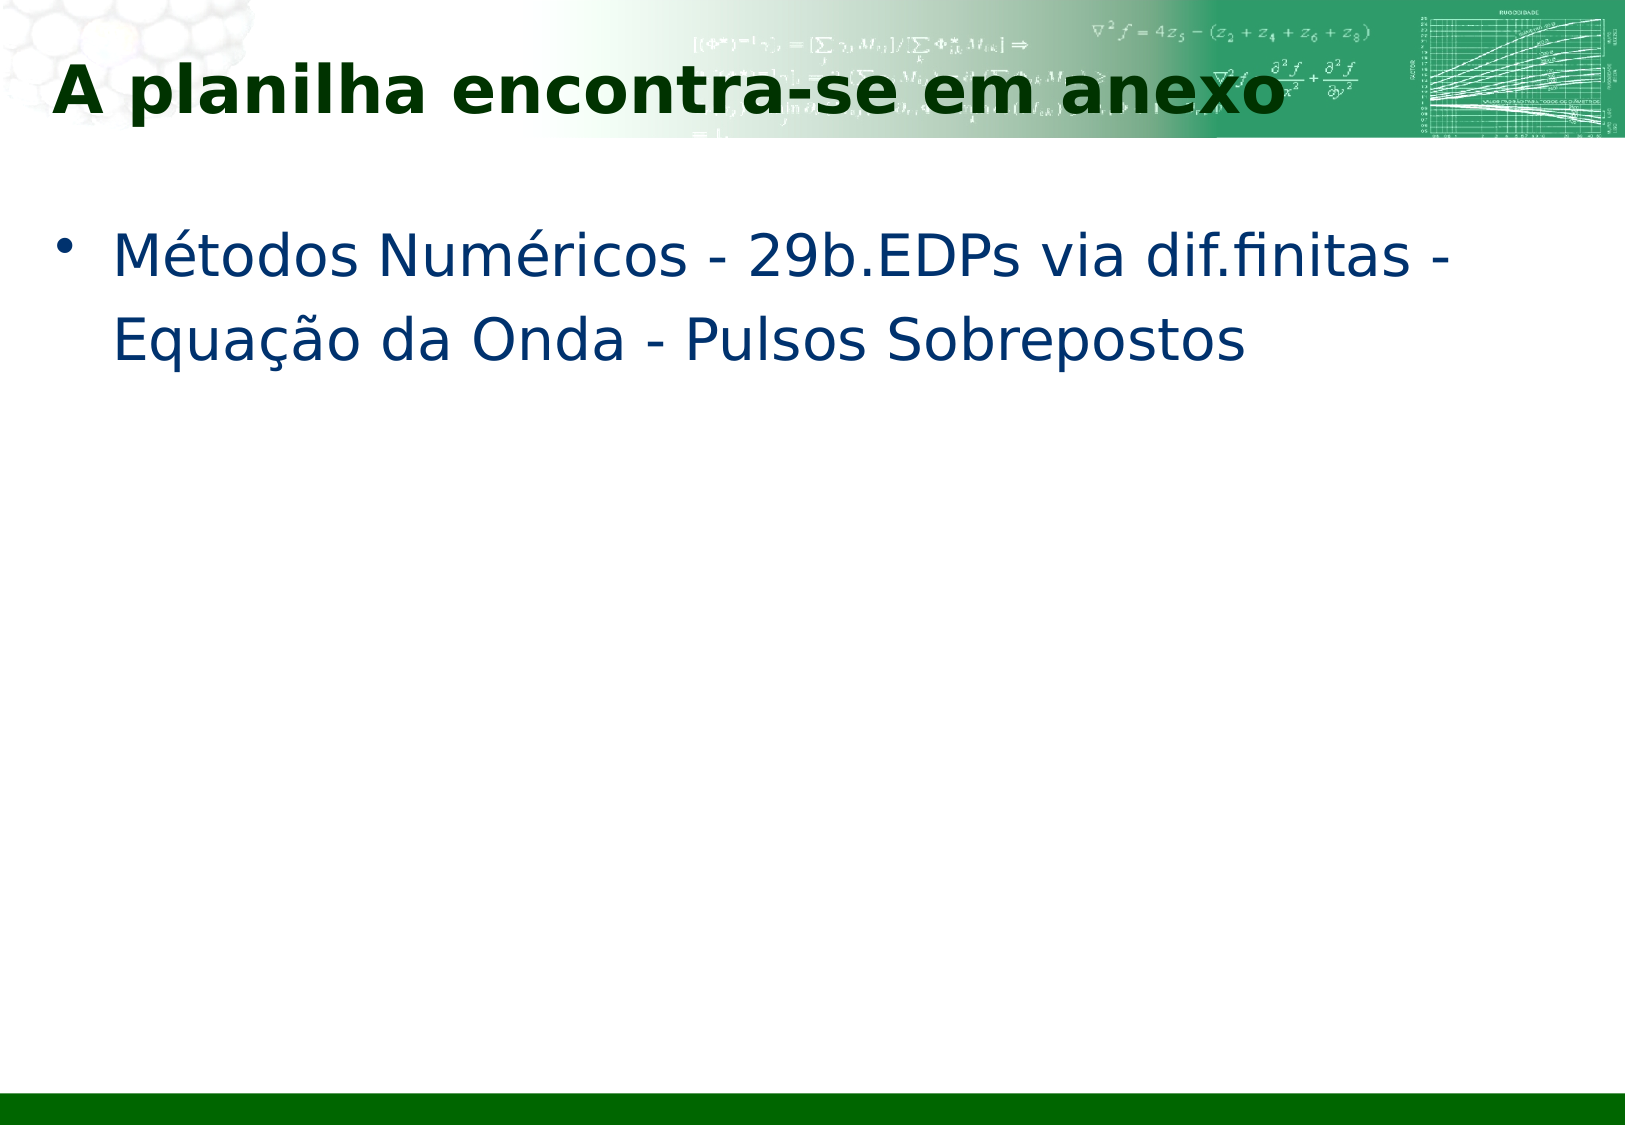

# A planilha encontra-se em anexo
Métodos Numéricos - 29b.EDPs via dif.finitas - Equação da Onda - Pulsos Sobrepostos